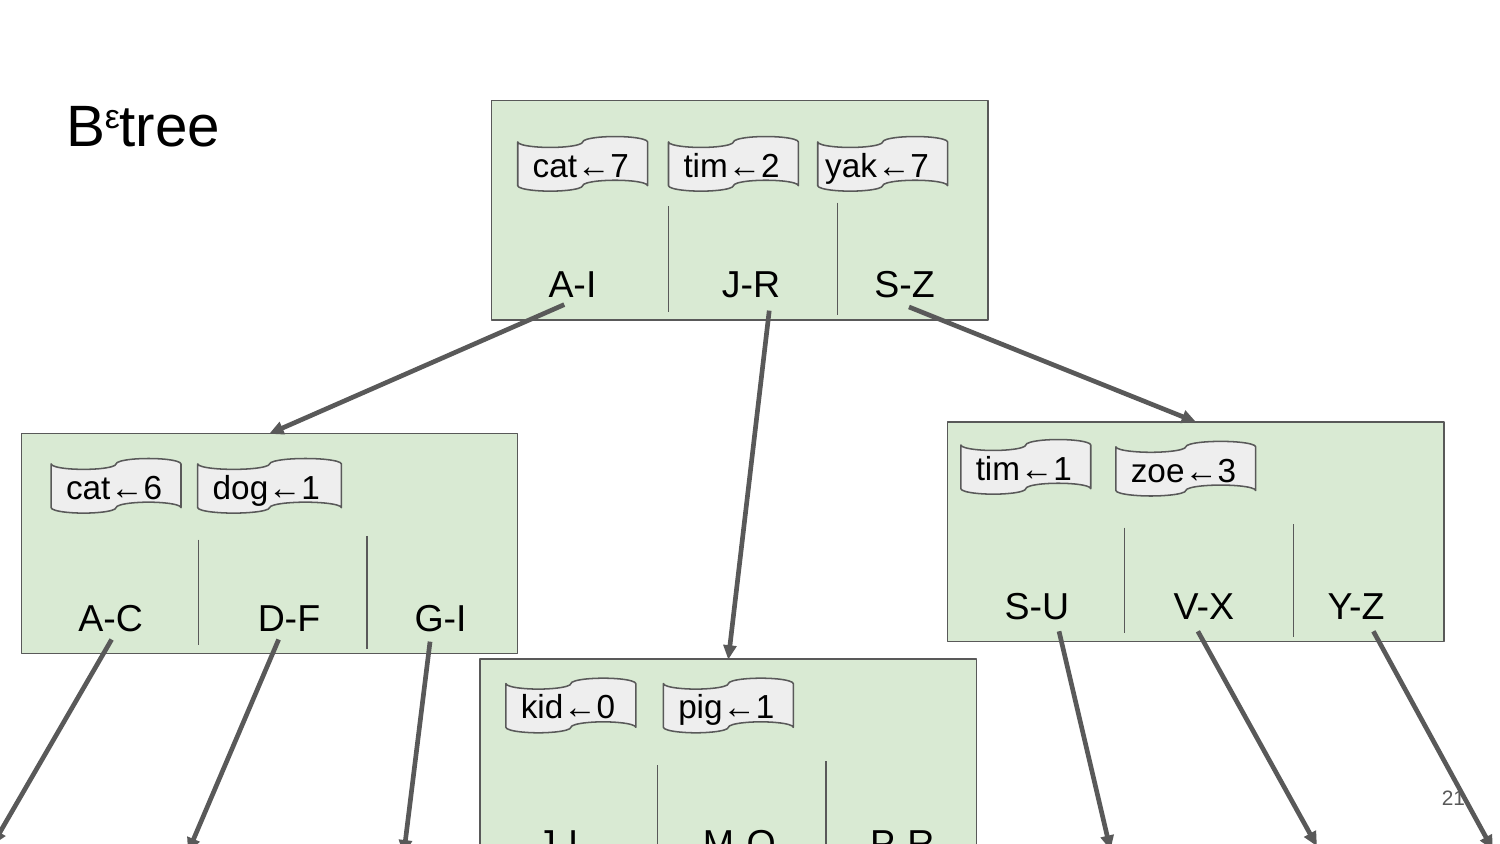

# Bεtree
    A-I            J-R         S-Z
cat←7
tim←2
yak←7
    S-U          V-X         Y-Z
tim←1
    A-C           D-F         G-I
cat←6
dog←1
zoe←3
    J-L           M-O         P-R
kid←0
pig←1
21